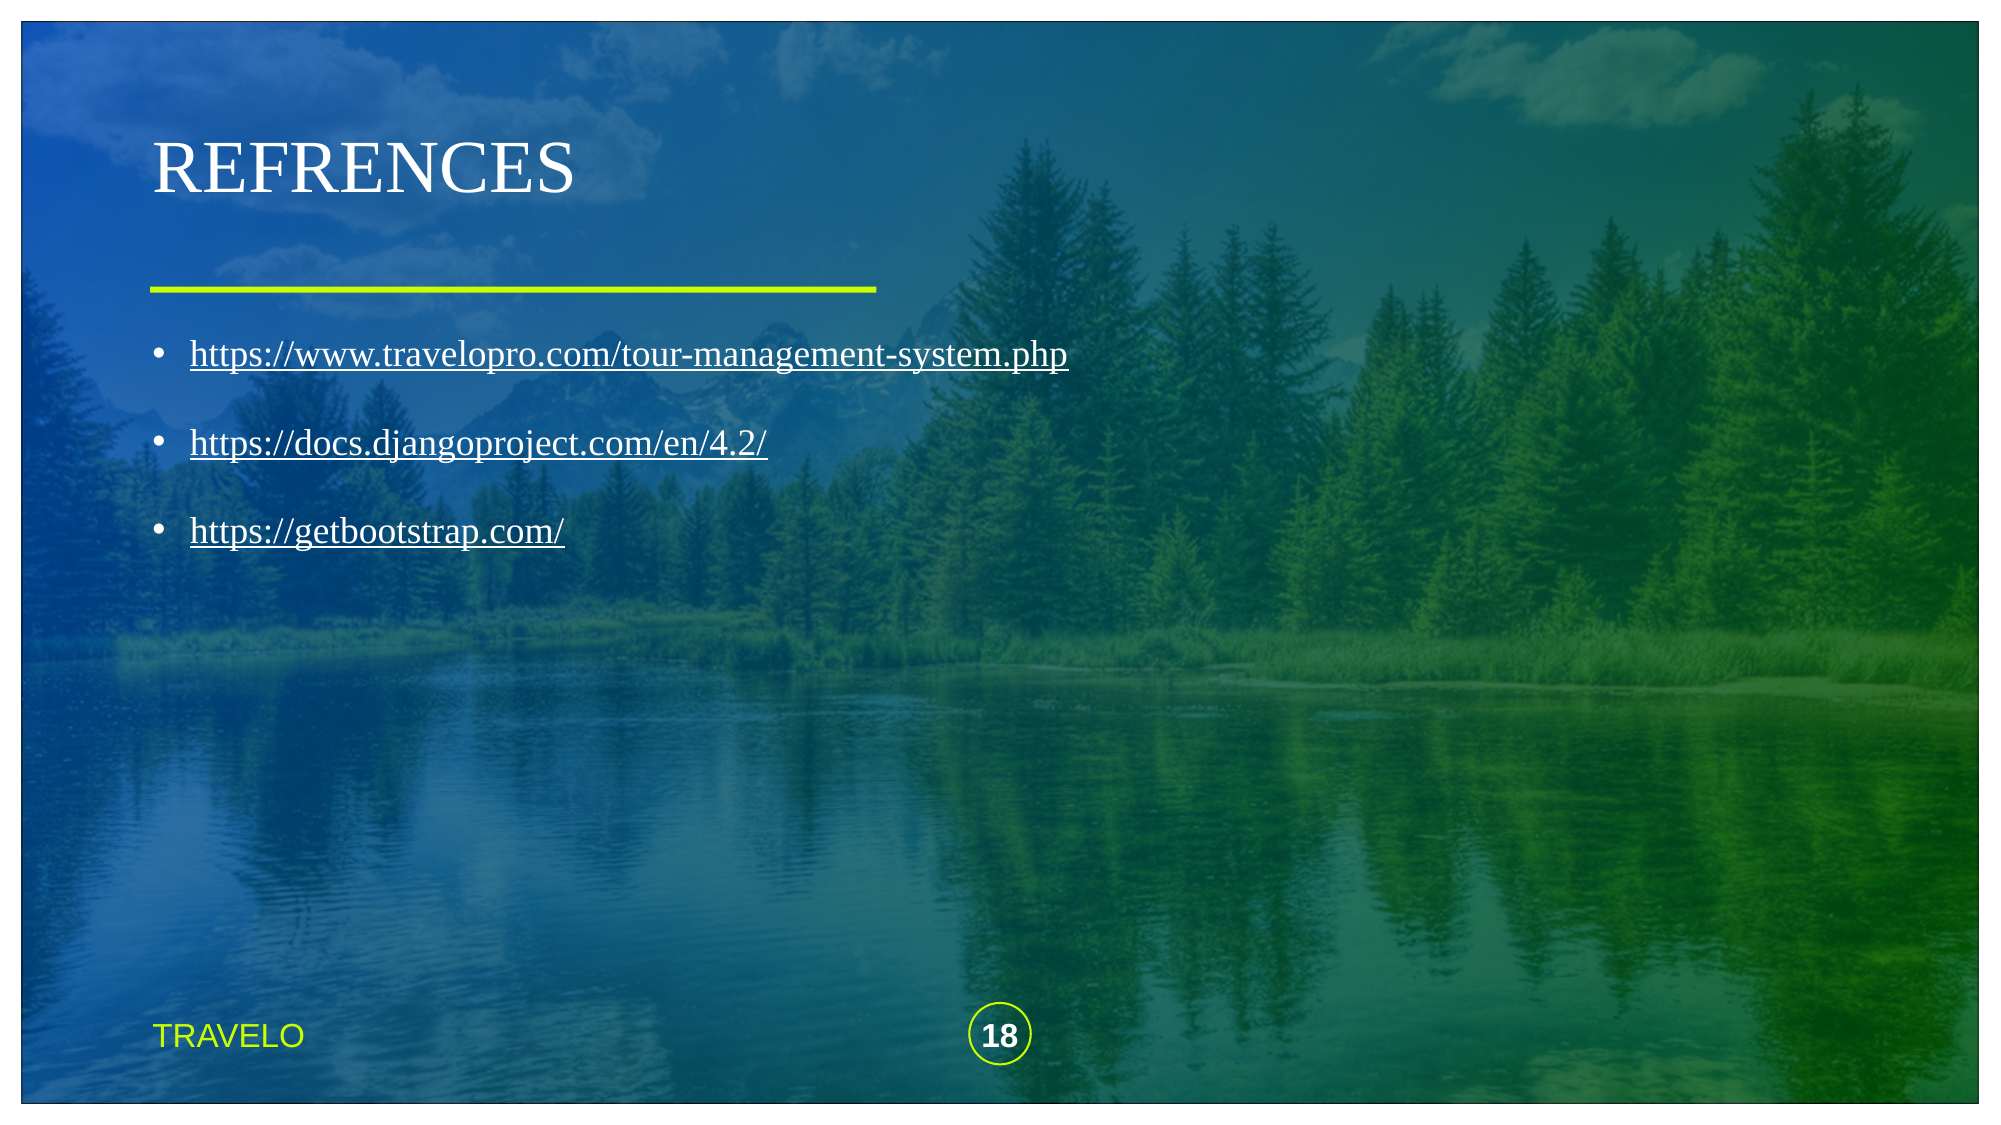

# REFRENCES
https://www.travelopro.com/tour-management-system.php
https://docs.djangoproject.com/en/4.2/
https://getbootstrap.com/

TRAVELO
18